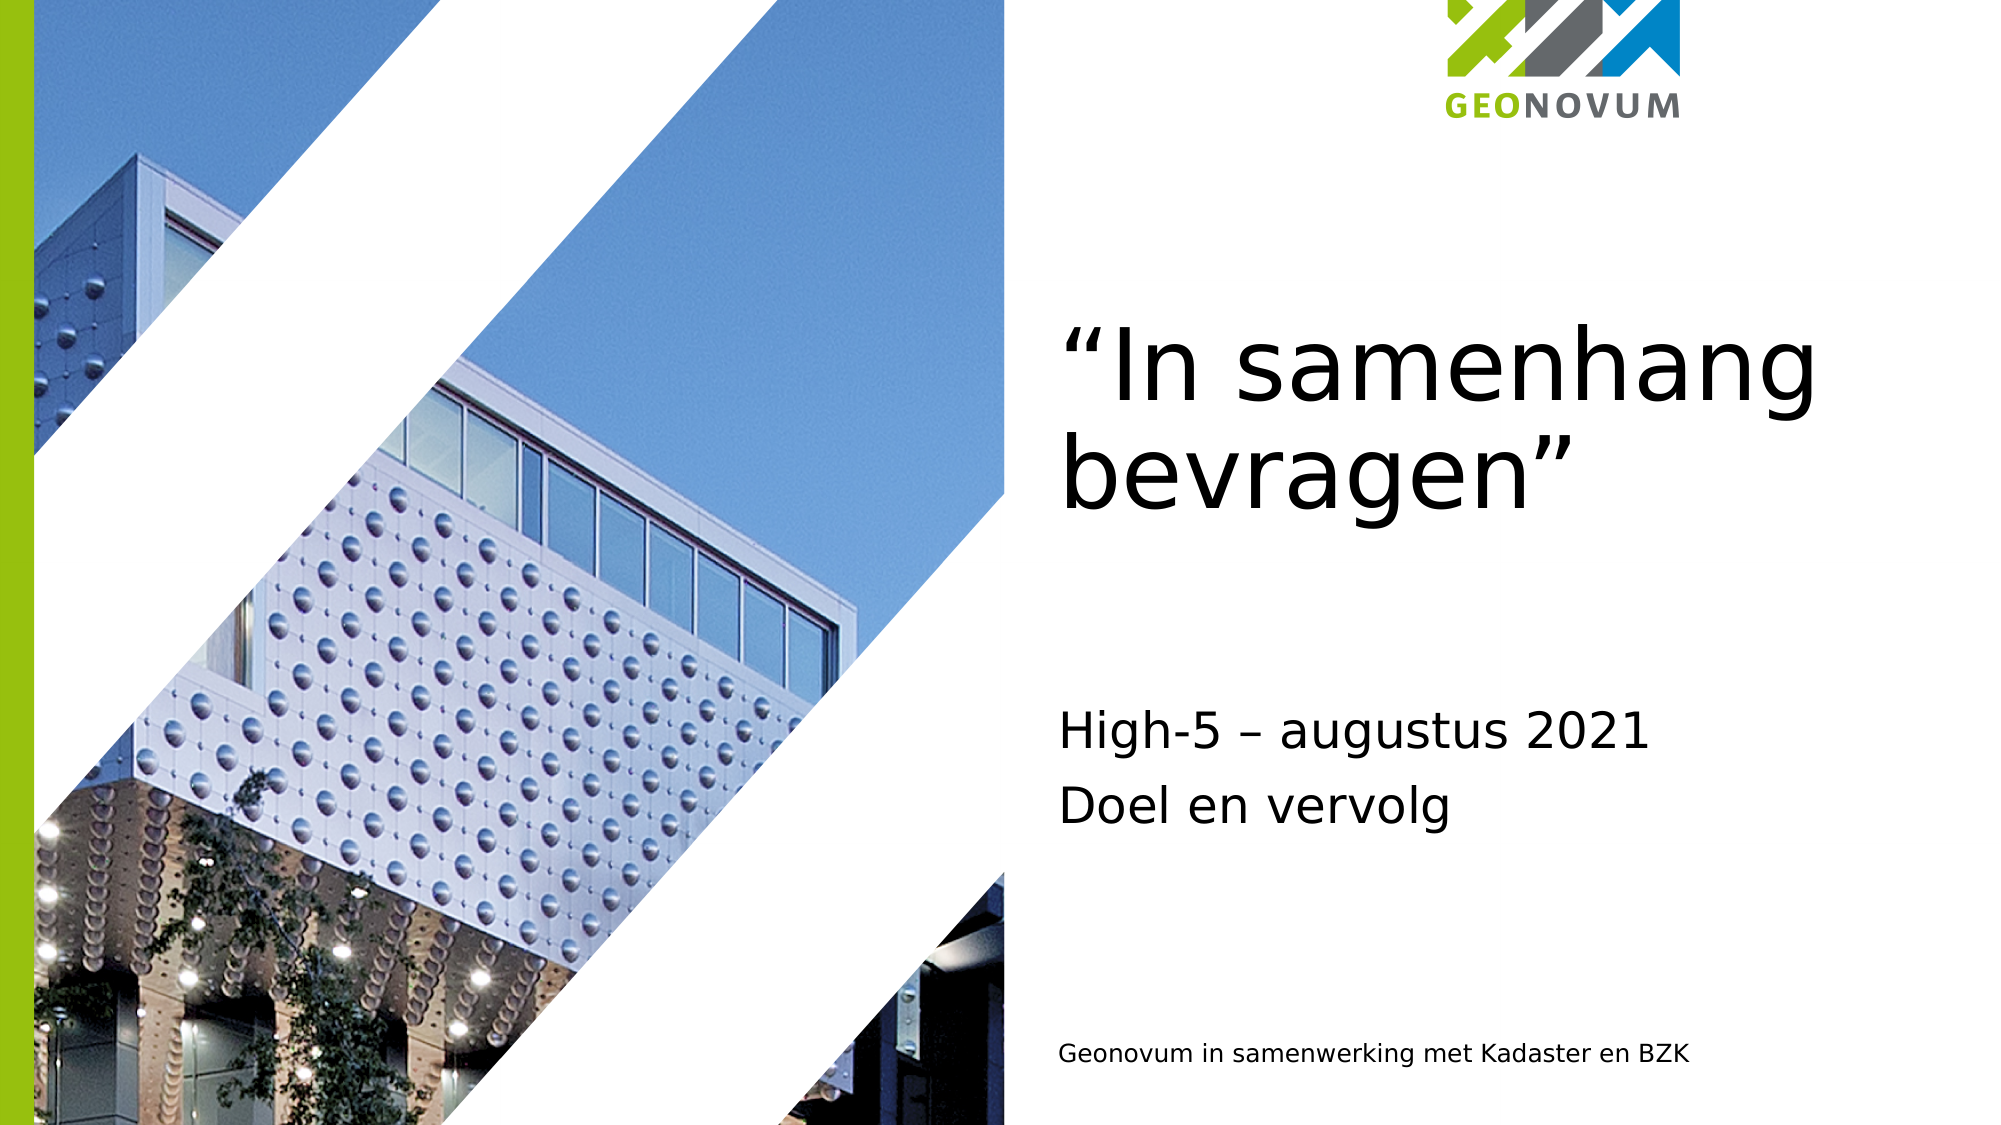

# “In samenhang bevragen”
High-5 – augustus 2021
Doel en vervolg
Geonovum in samenwerking met Kadaster en BZK